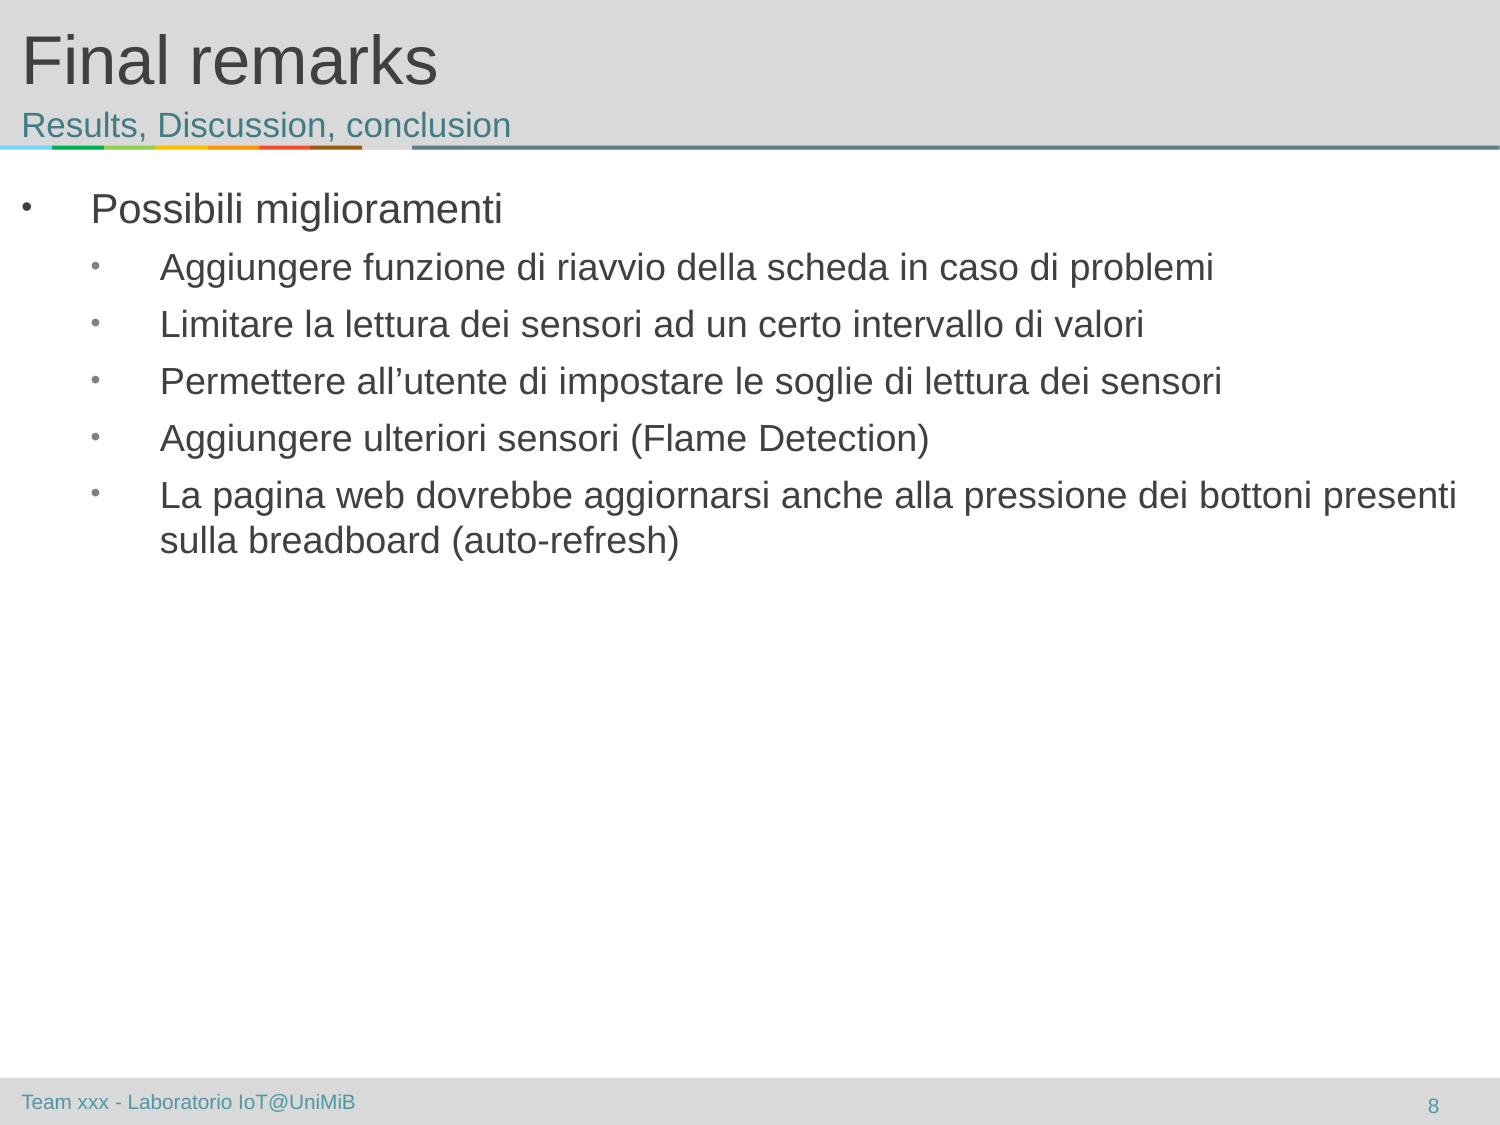

# Final remarks
Results, Discussion, conclusion
Possibili miglioramenti
Aggiungere funzione di riavvio della scheda in caso di problemi
Limitare la lettura dei sensori ad un certo intervallo di valori
Permettere all’utente di impostare le soglie di lettura dei sensori
Aggiungere ulteriori sensori (Flame Detection)
La pagina web dovrebbe aggiornarsi anche alla pressione dei bottoni presenti sulla breadboard (auto-refresh)
8
Team xxx - Laboratorio IoT@UniMiB